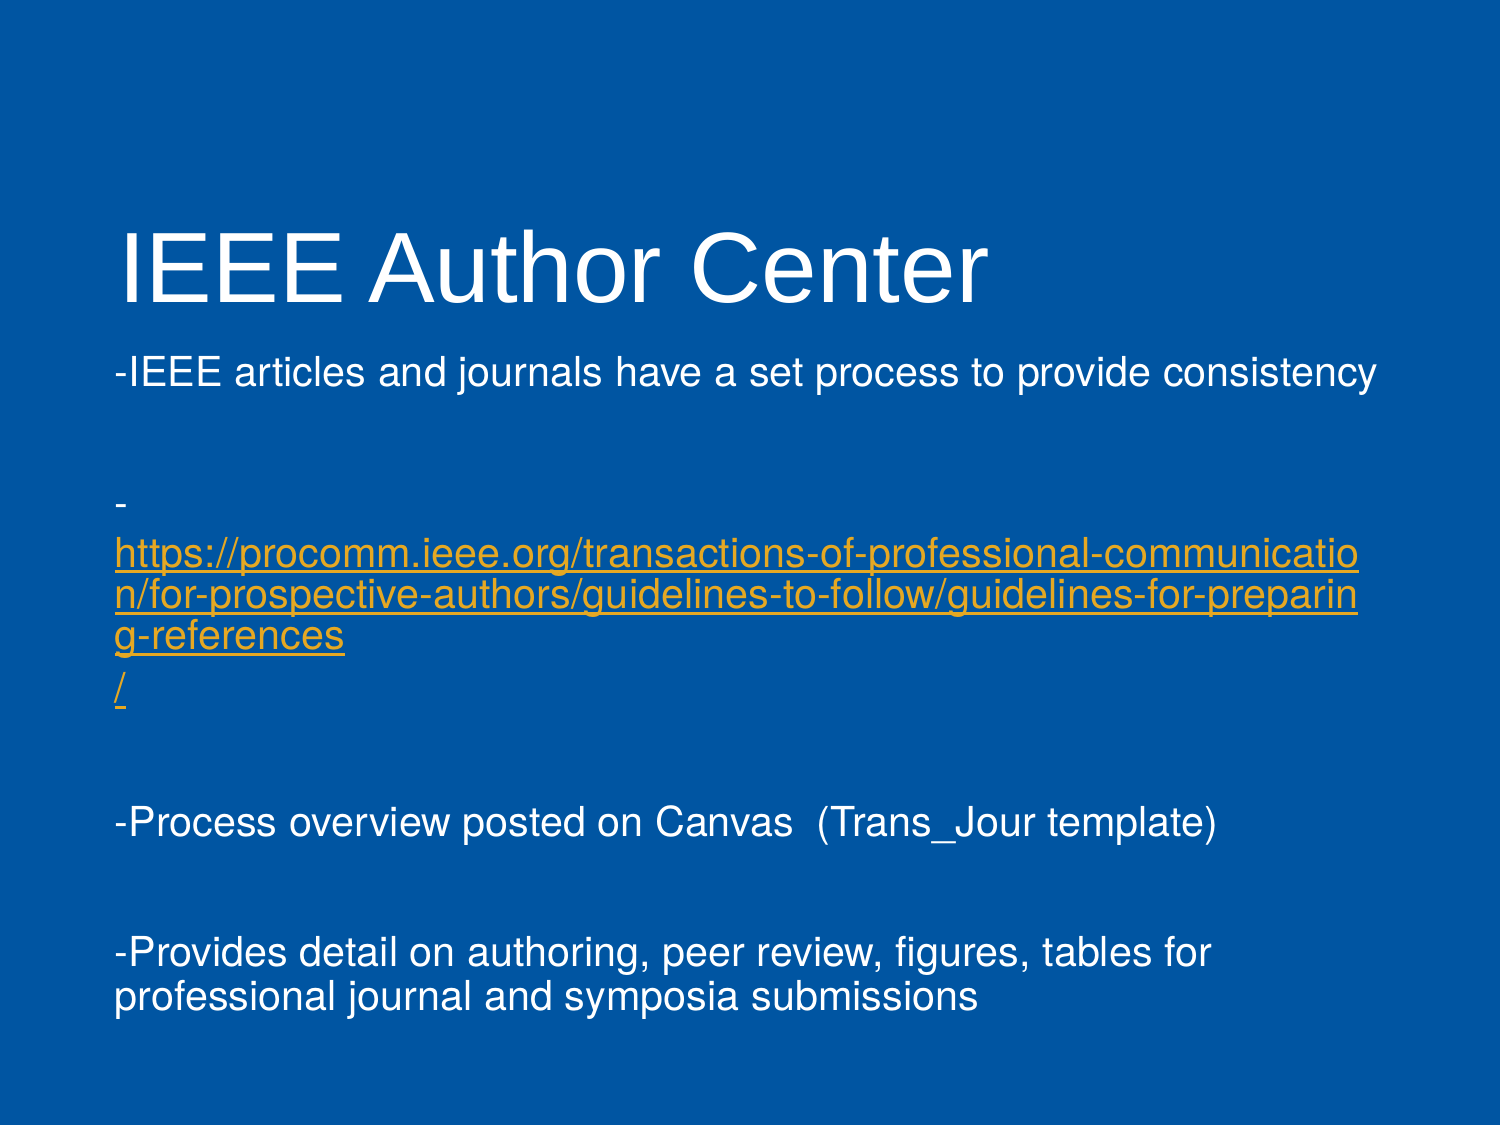

# IEEE Author Center
-IEEE articles and journals have a set process to provide consistency

-https://procomm.ieee.org/transactions-of-professional-communication/for-prospective-authors/guidelines-to-follow/guidelines-for-preparing-references/

-Process overview posted on Canvas  (Trans_Jour template)

-Provides detail on authoring, peer review, figures, tables for professional journal and symposia submissions